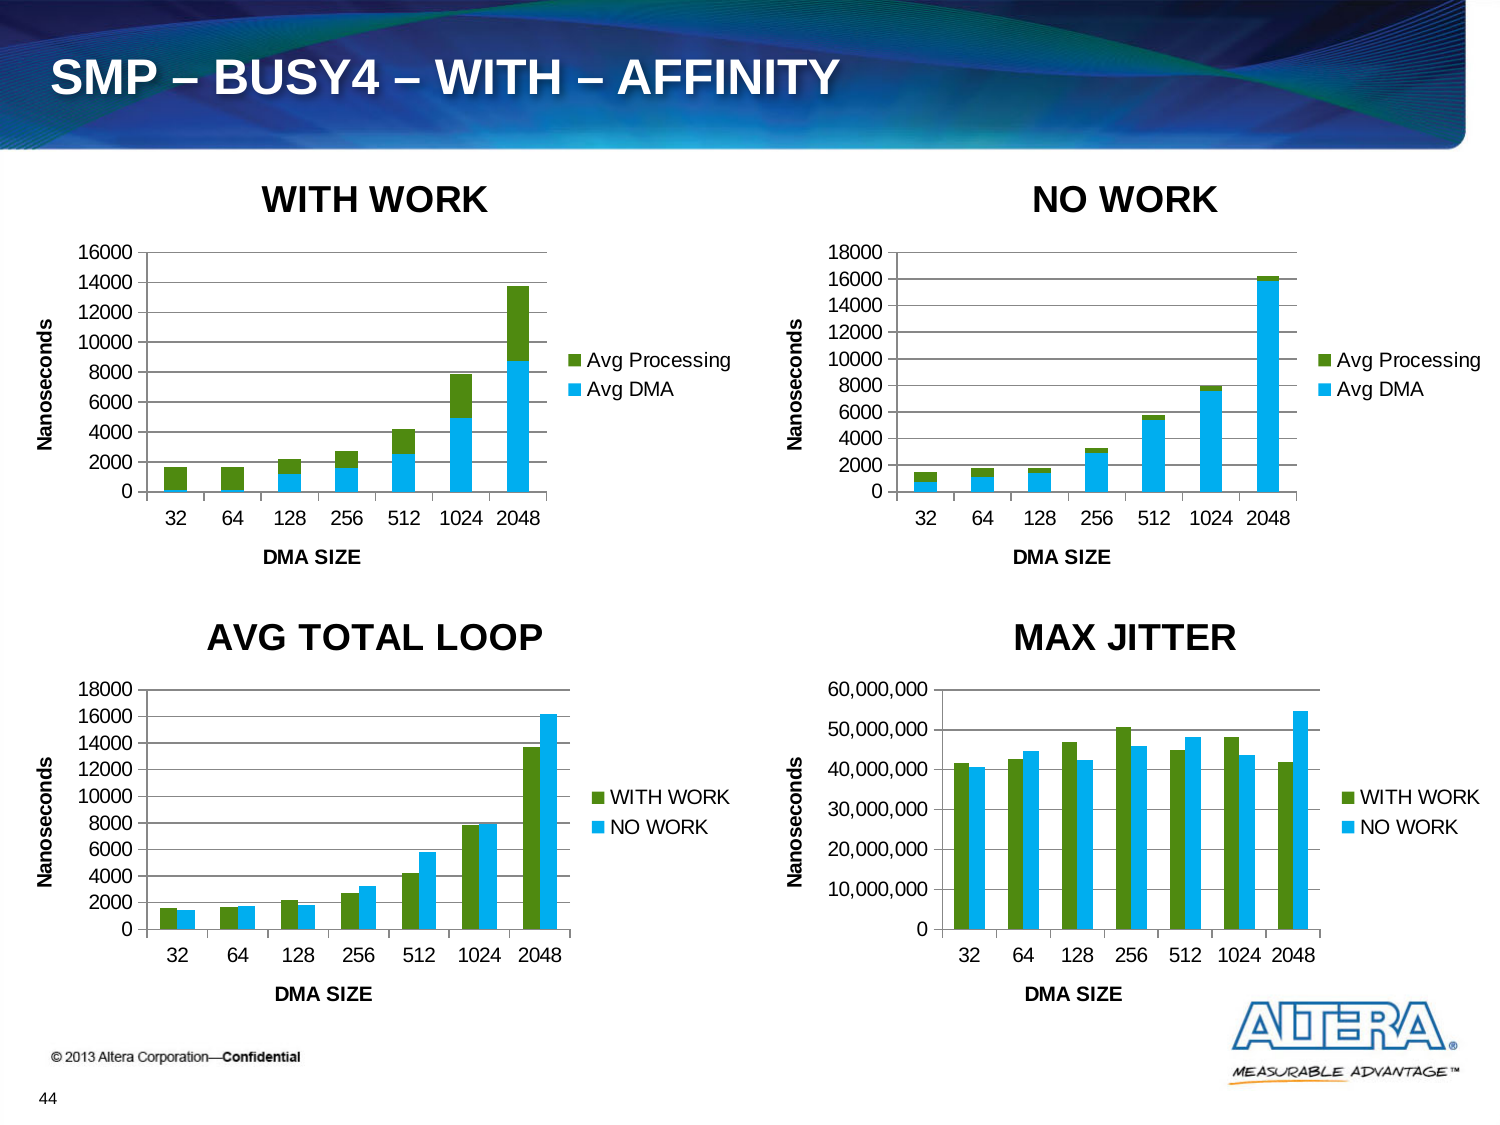

# SMP – BUSY4 – WITH – AFFINITY

### Chart: WITH WORK

| Category |  |  |
|---|---|---|
| 32 | 103.0 | 1536.0 |
| 64 | 107.0 | 1550.0 |
| 128 | 1202.0 | 975.0 |
| 256 | 1574.0 | 1167.0 |
| 512 | 2537.0 | 1684.0 |
| 1024 | 4911.0 | 2954.0 |
| 2048 | 8750.0 | 4985.0 |

### Chart: NO WORK

| Category |  |  |
|---|---|---|
| 32 | 740.0 | 718.0 |
| 64 | 1092.0 | 682.0 |
| 128 | 1436.0 | 367.0 |
| 256 | 2908.0 | 369.0 |
| 512 | 5405.0 | 376.0 |
| 1024 | 7584.0 | 366.0 |
| 2048 | 15825.0 | 369.0 |

### Chart: AVG TOTAL LOOP

| Category |  |  |
|---|---|---|
| 32 | 1640.0 | 1458.0 |
| 64 | 1657.0 | 1775.0 |
| 128 | 2177.0 | 1803.0 |
| 256 | 2742.0 | 3278.0 |
| 512 | 4221.0 | 5782.0 |
| 1024 | 7866.0 | 7950.0 |
| 2048 | 13736.0 | 16194.0 |

### Chart: MAX JITTER

| Category |  |  |
|---|---|---|
| 32 | 41584365.0 | 40783865.0 |
| 64 | 42770005.0 | 44662885.0 |
| 128 | 46960745.0 | 42500025.0 |
| 256 | 50581205.0 | 45909220.0 |
| 512 | 44825955.0 | 48150800.0 |
| 1024 | 48077720.0 | 43648720.0 |
| 2048 | 42011575.0 | 54620845.0 |
44